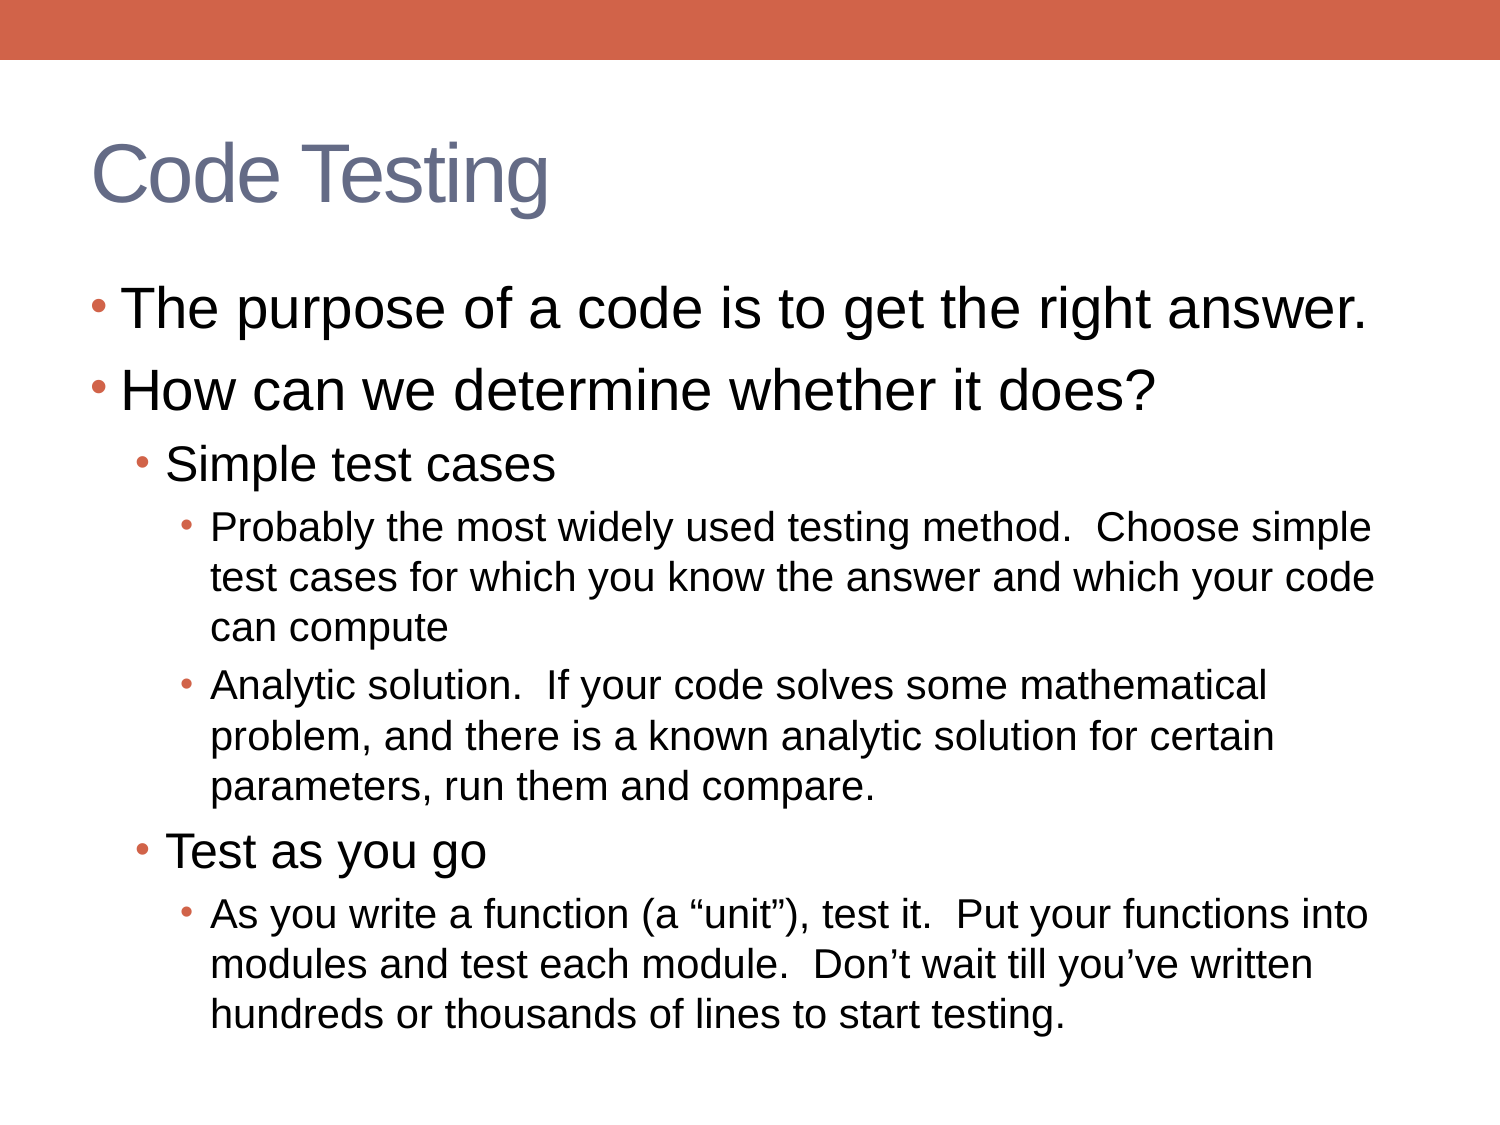

# Code Testing
The purpose of a code is to get the right answer.
How can we determine whether it does?
Simple test cases
Probably the most widely used testing method.  Choose simple test cases for which you know the answer and which your code can compute
Analytic solution.  If your code solves some mathematical problem, and there is a known analytic solution for certain parameters, run them and compare.
Test as you go
As you write a function (a “unit”), test it.  Put your functions into modules and test each module.  Don’t wait till you’ve written hundreds or thousands of lines to start testing.